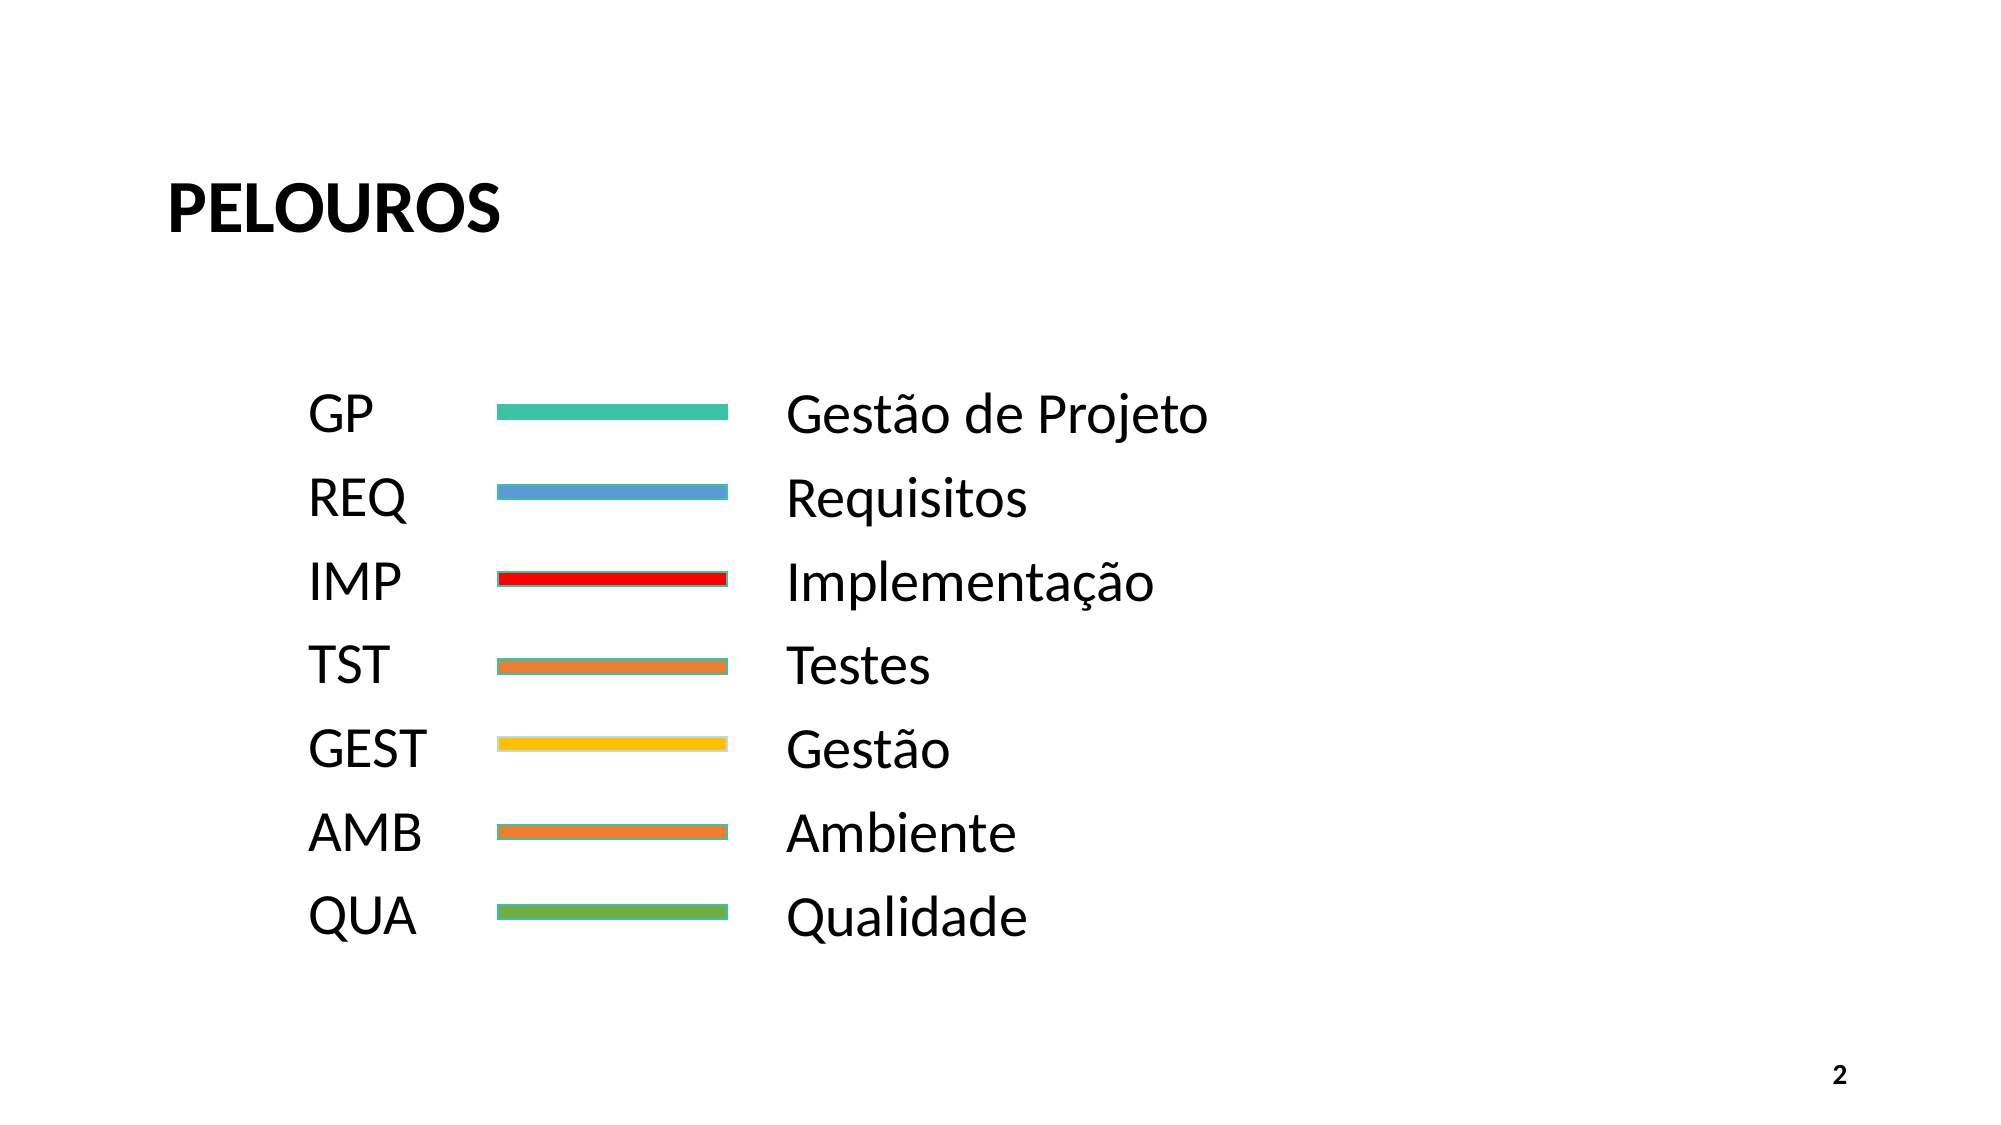

PELOUROS
GP
REQ
IMP
TST
GEST
AMB
QUA
Gestão de Projeto
Requisitos
Implementação
Testes
Gestão
Ambiente
Qualidade

2